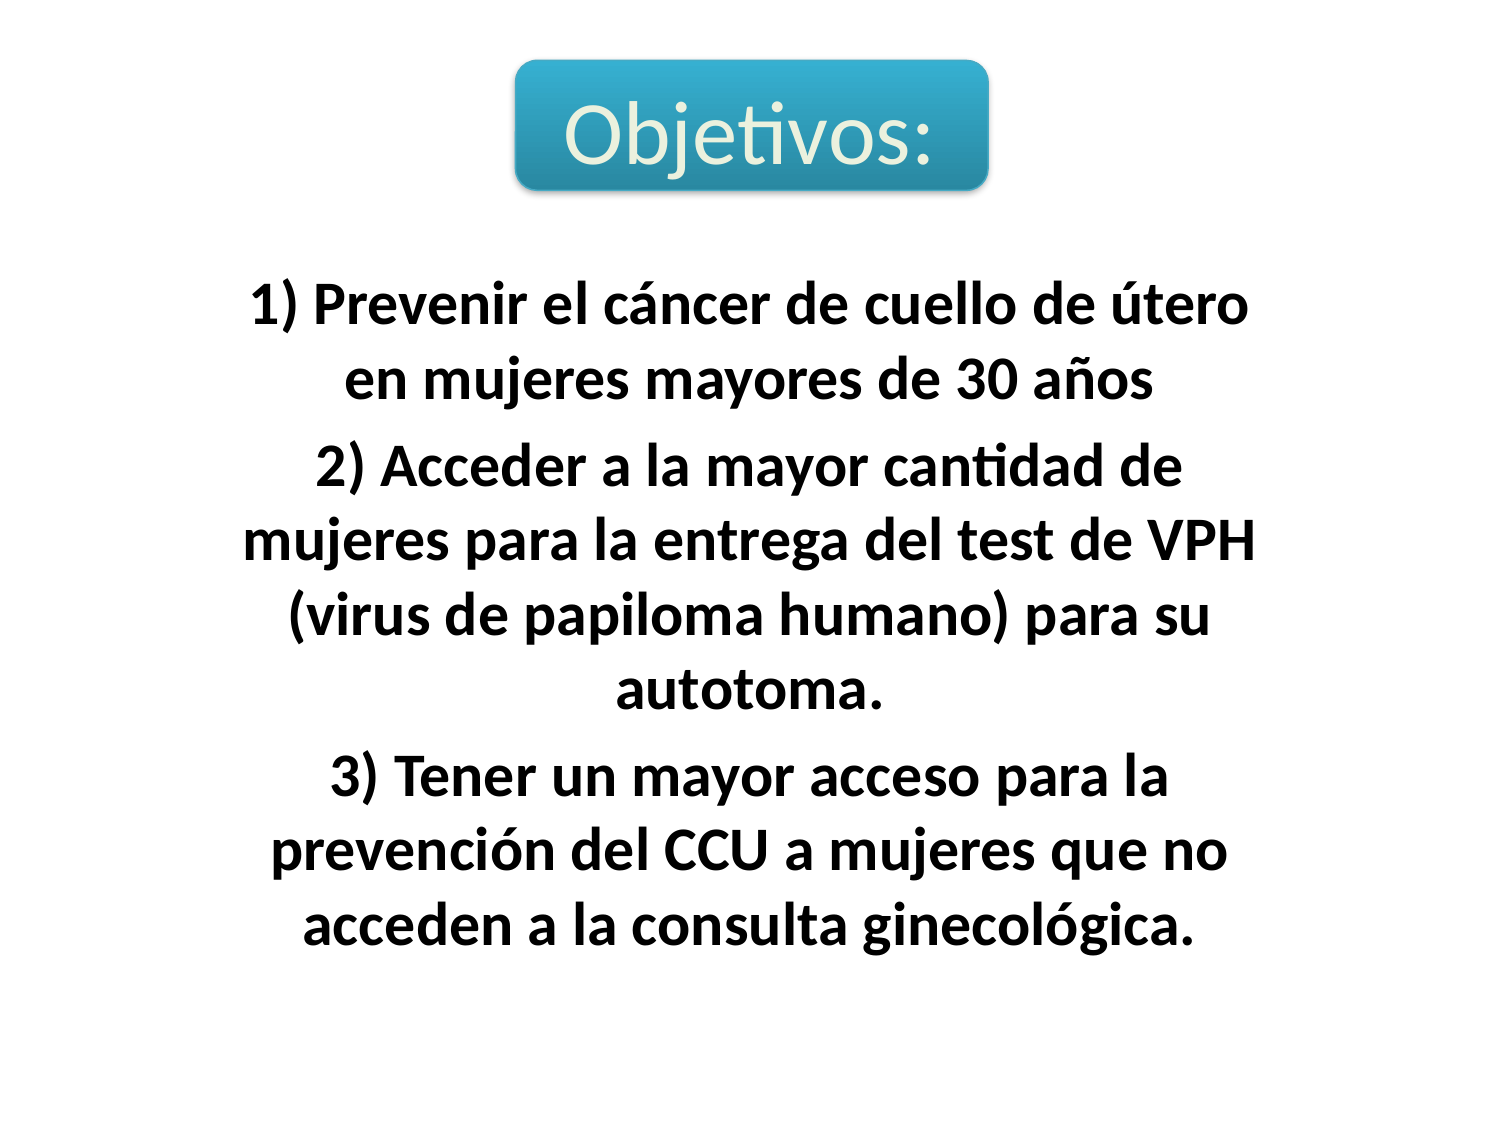

# Objetivos:
1) Prevenir el cáncer de cuello de útero en mujeres mayores de 30 años
2) Acceder a la mayor cantidad de mujeres para la entrega del test de VPH (virus de papiloma humano) para su autotoma.
3) Tener un mayor acceso para la prevención del CCU a mujeres que no acceden a la consulta ginecológica.